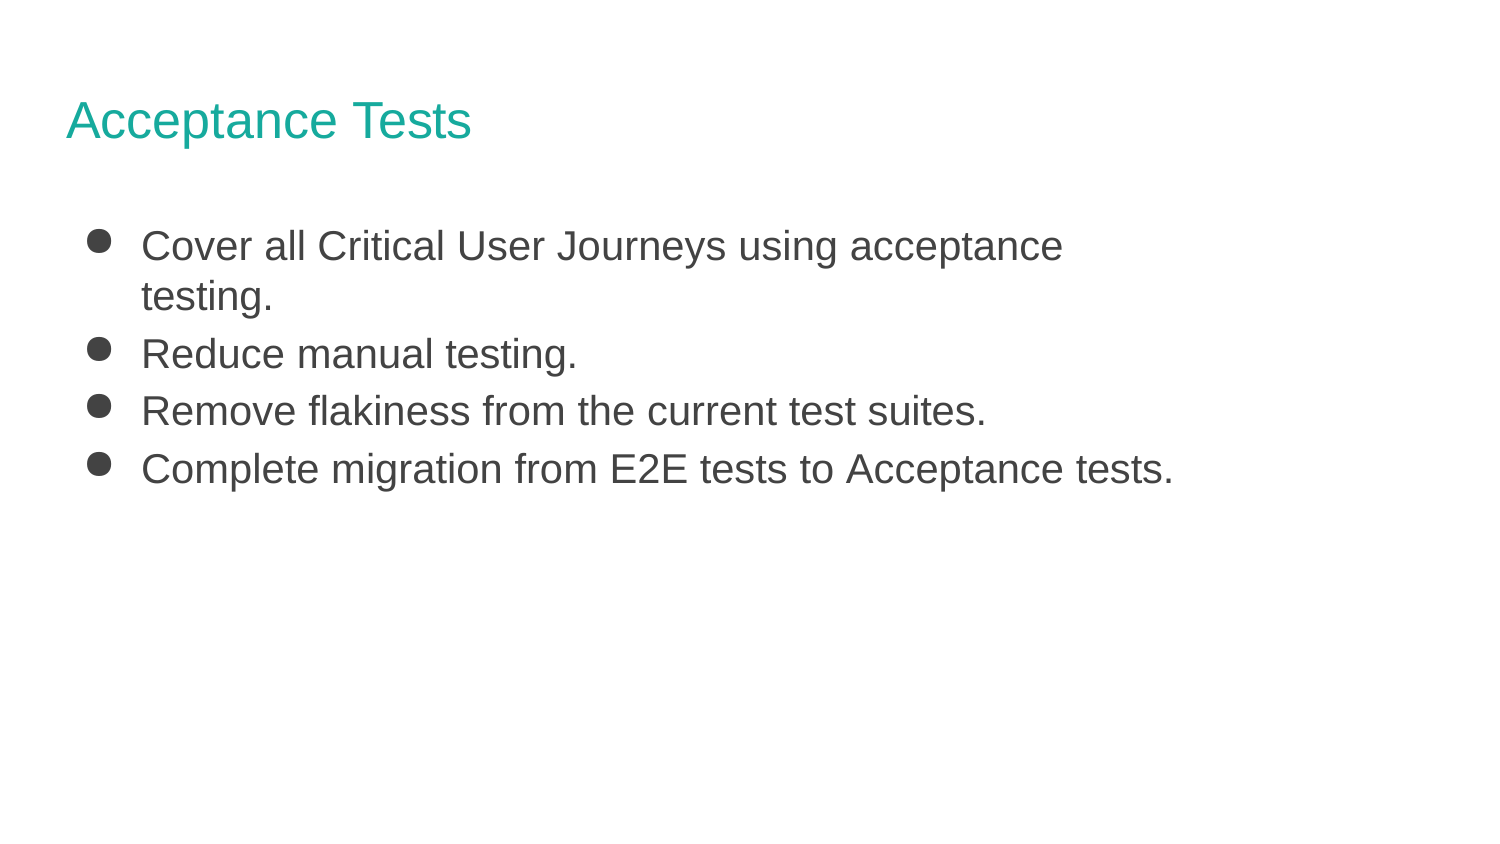

# Acceptance Tests
Cover all Critical User Journeys using acceptance testing.
Reduce manual testing.
Remove flakiness from the current test suites.
Complete migration from E2E tests to Acceptance tests.